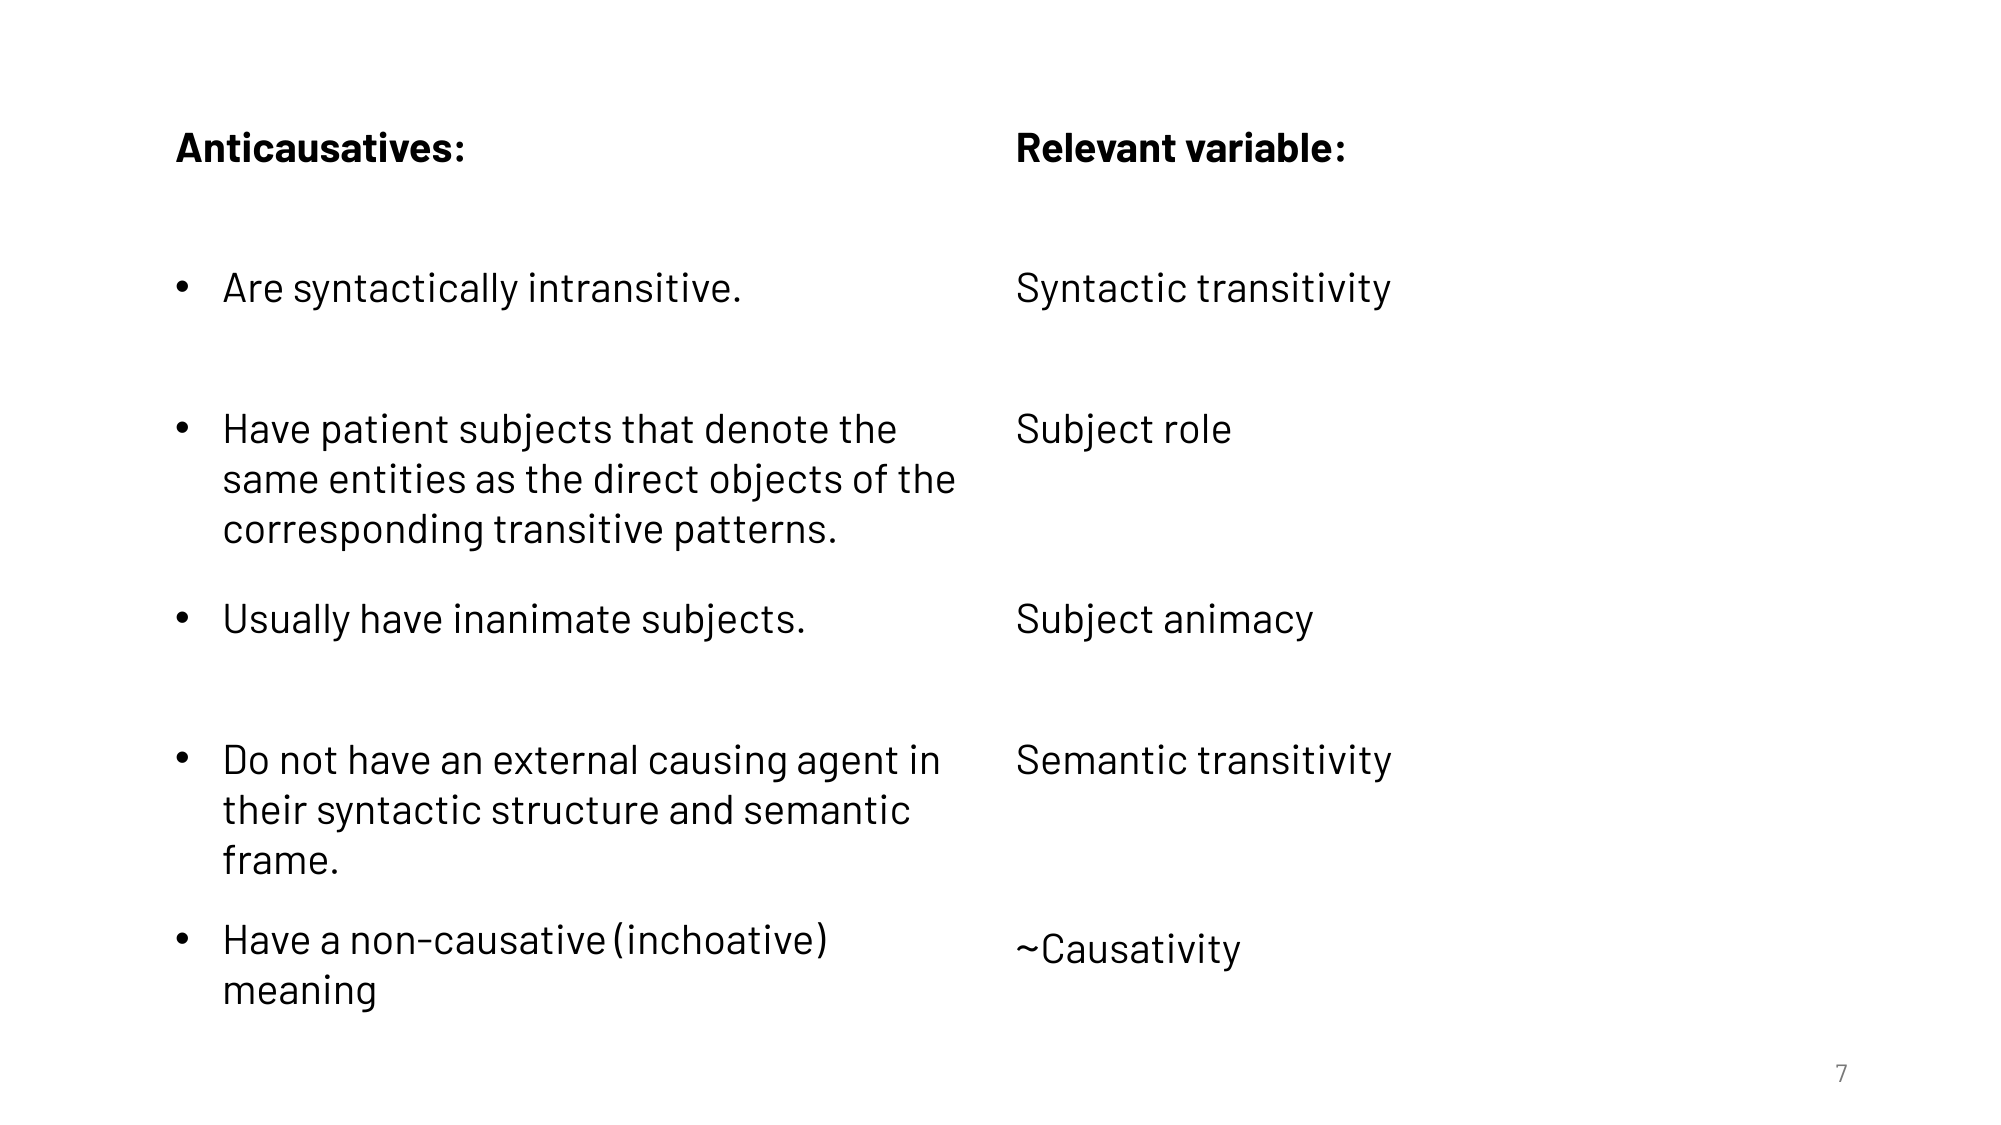

| Anticausatives: | Relevant variable: |
| --- | --- |
| Are syntactically intransitive. | Syntactic transitivity |
| Have patient subjects that denote the same entities as the direct objects of the corresponding transitive patterns. | Subject role |
| Usually have inanimate subjects. | Subject animacy |
| Do not have an external causing agent in their syntactic structure and semantic frame. | Semantic transitivity |
| Have a non-causative (inchoative) meaning | ~Causativity |
7